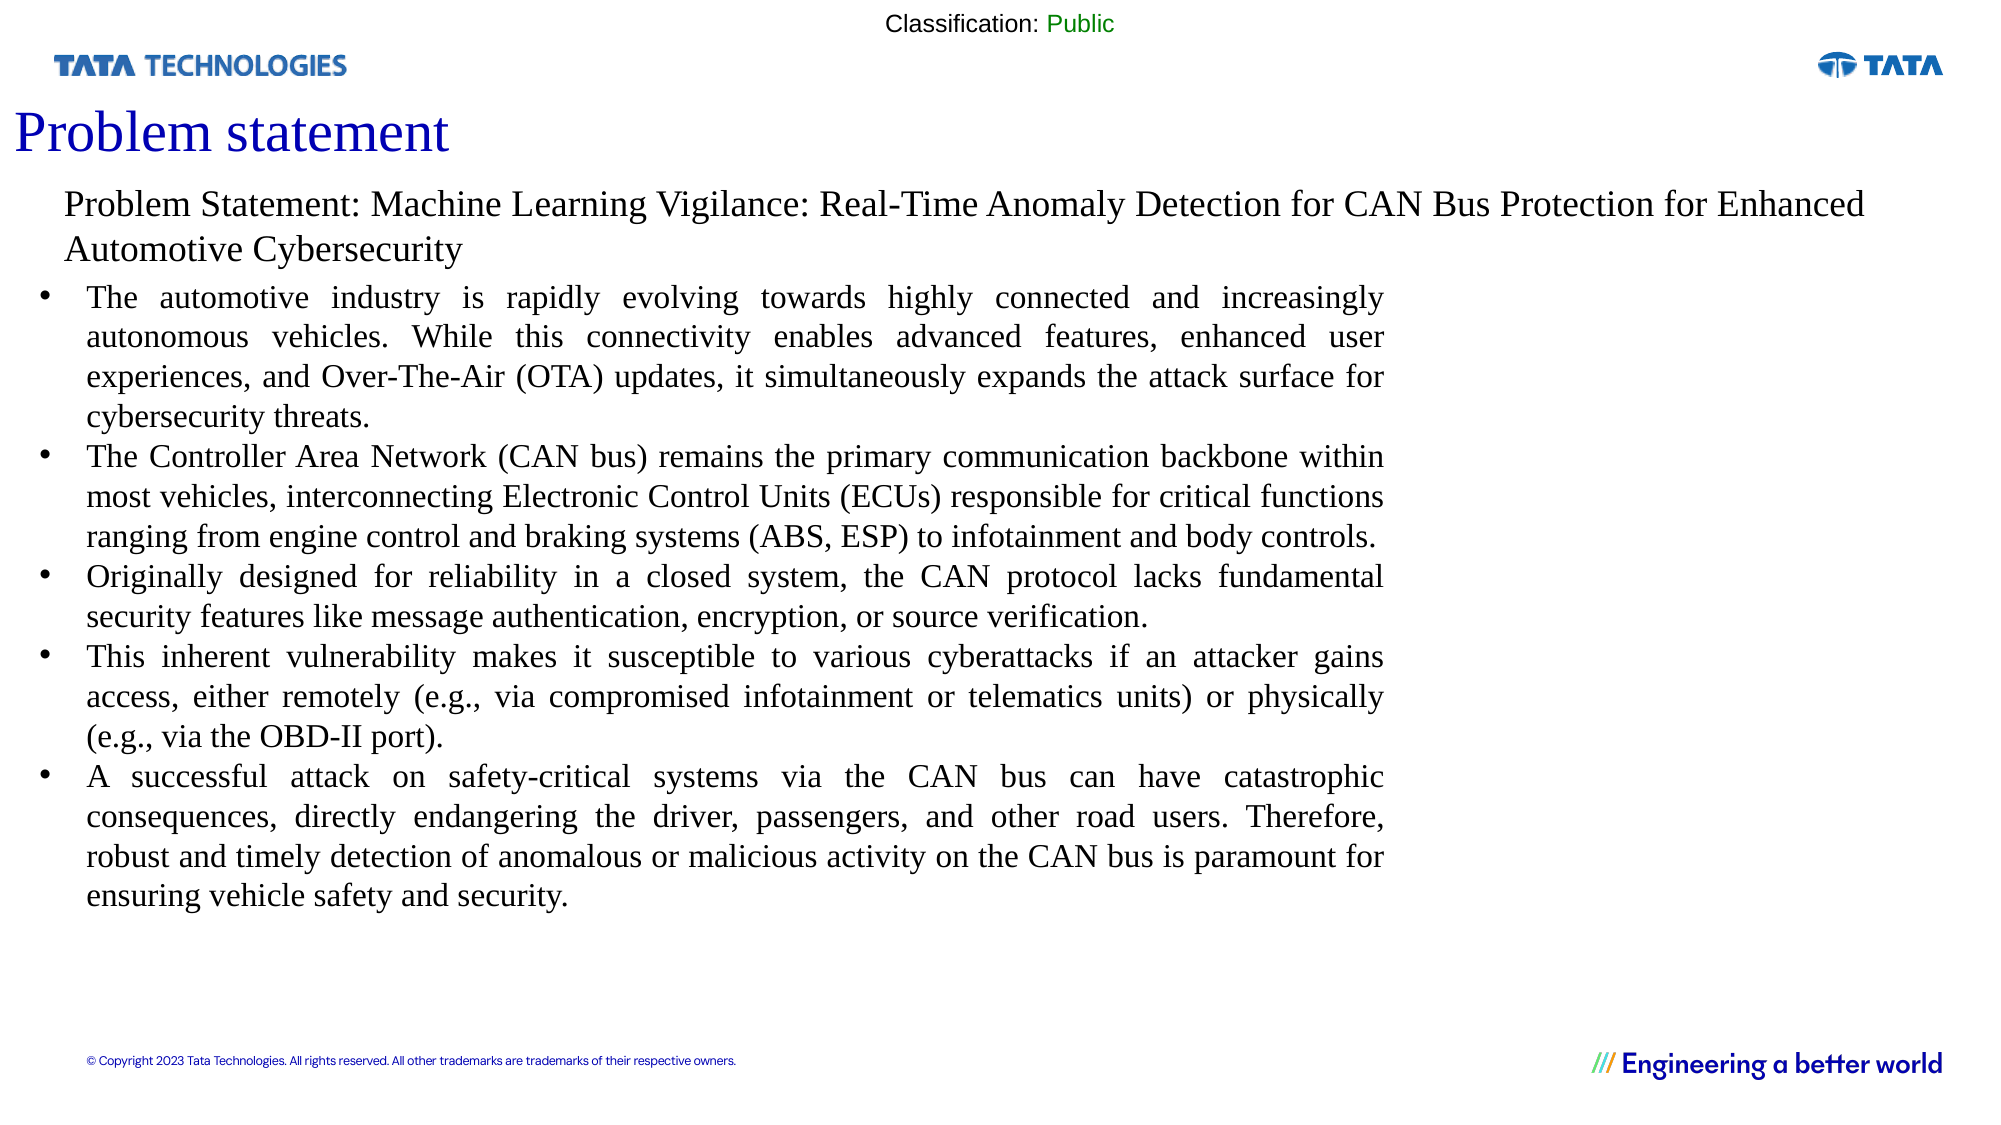

Problem statement
Problem Statement: Machine Learning Vigilance: Real-Time Anomaly Detection for CAN Bus Protection for Enhanced Automotive Cybersecurity
The automotive industry is rapidly evolving towards highly connected and increasingly autonomous vehicles. While this connectivity enables advanced features, enhanced user experiences, and Over-The-Air (OTA) updates, it simultaneously expands the attack surface for cybersecurity threats.
The Controller Area Network (CAN bus) remains the primary communication backbone within most vehicles, interconnecting Electronic Control Units (ECUs) responsible for critical functions ranging from engine control and braking systems (ABS, ESP) to infotainment and body controls.
Originally designed for reliability in a closed system, the CAN protocol lacks fundamental security features like message authentication, encryption, or source verification.
This inherent vulnerability makes it susceptible to various cyberattacks if an attacker gains access, either remotely (e.g., via compromised infotainment or telematics units) or physically (e.g., via the OBD-II port).
A successful attack on safety-critical systems via the CAN bus can have catastrophic consequences, directly endangering the driver, passengers, and other road users. Therefore, robust and timely detection of anomalous or malicious activity on the CAN bus is paramount for ensuring vehicle safety and security.